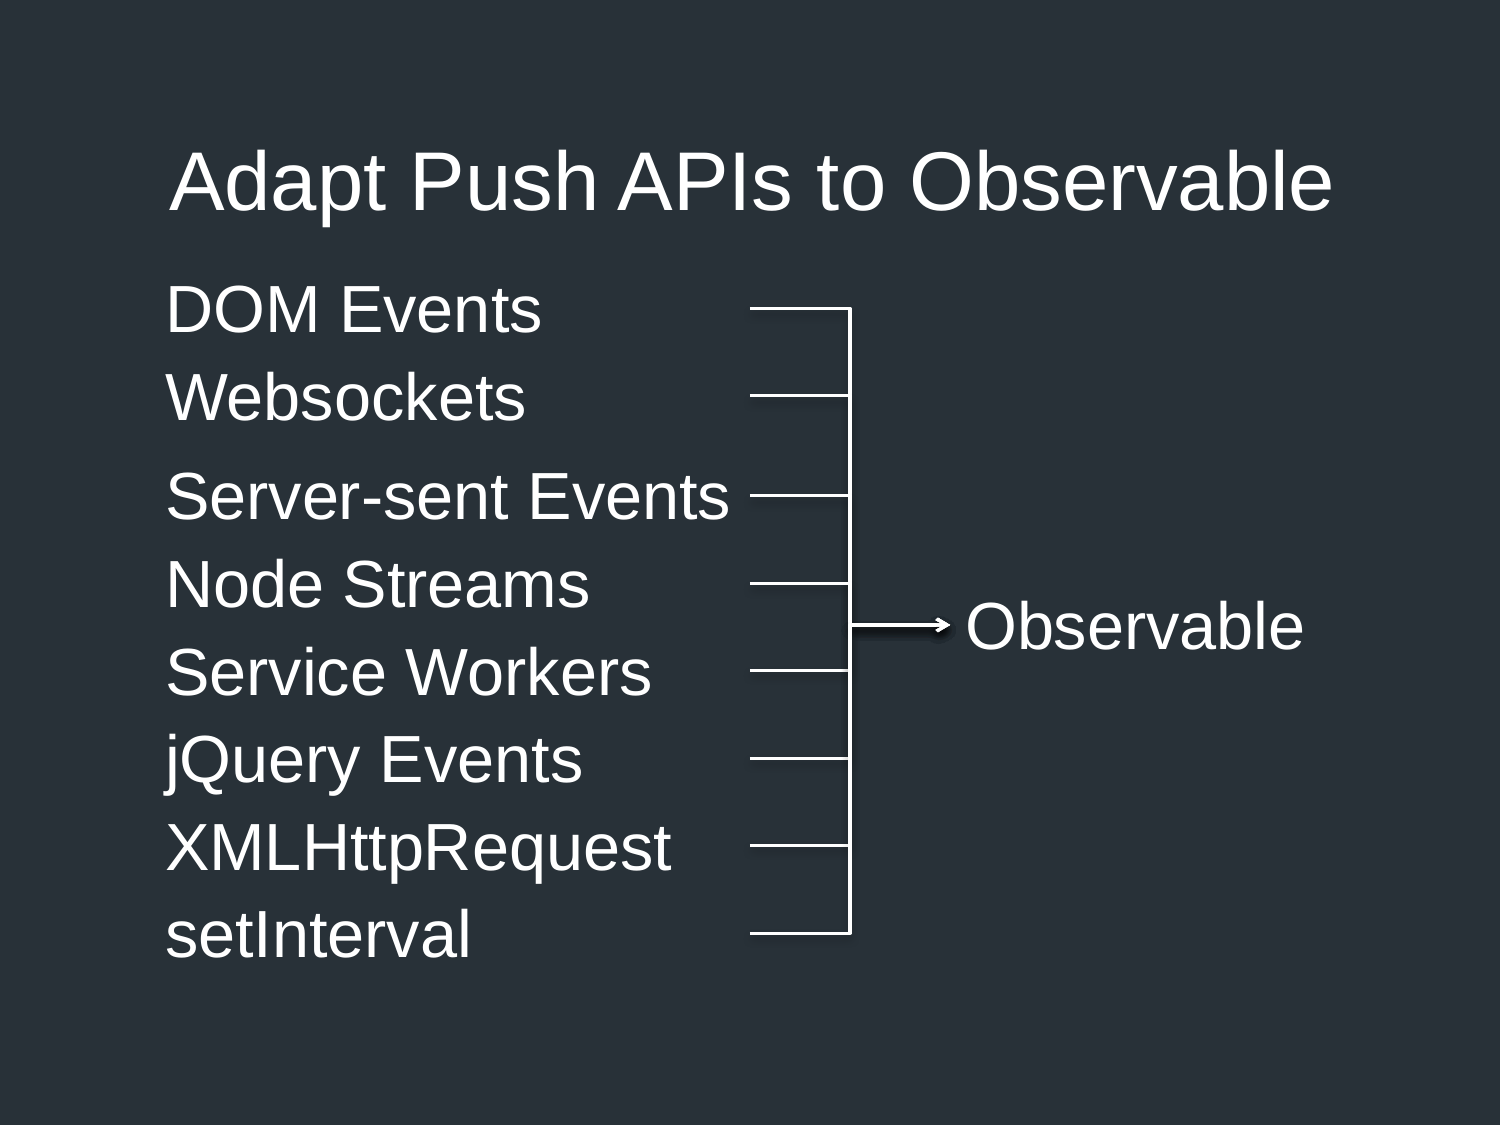

# Adapt Push APIs to Observable
DOM Events
Websockets
Server-sent Events
Node Streams
Observable
Service Workers
jQuery Events
XMLHttpRequest
setInterval